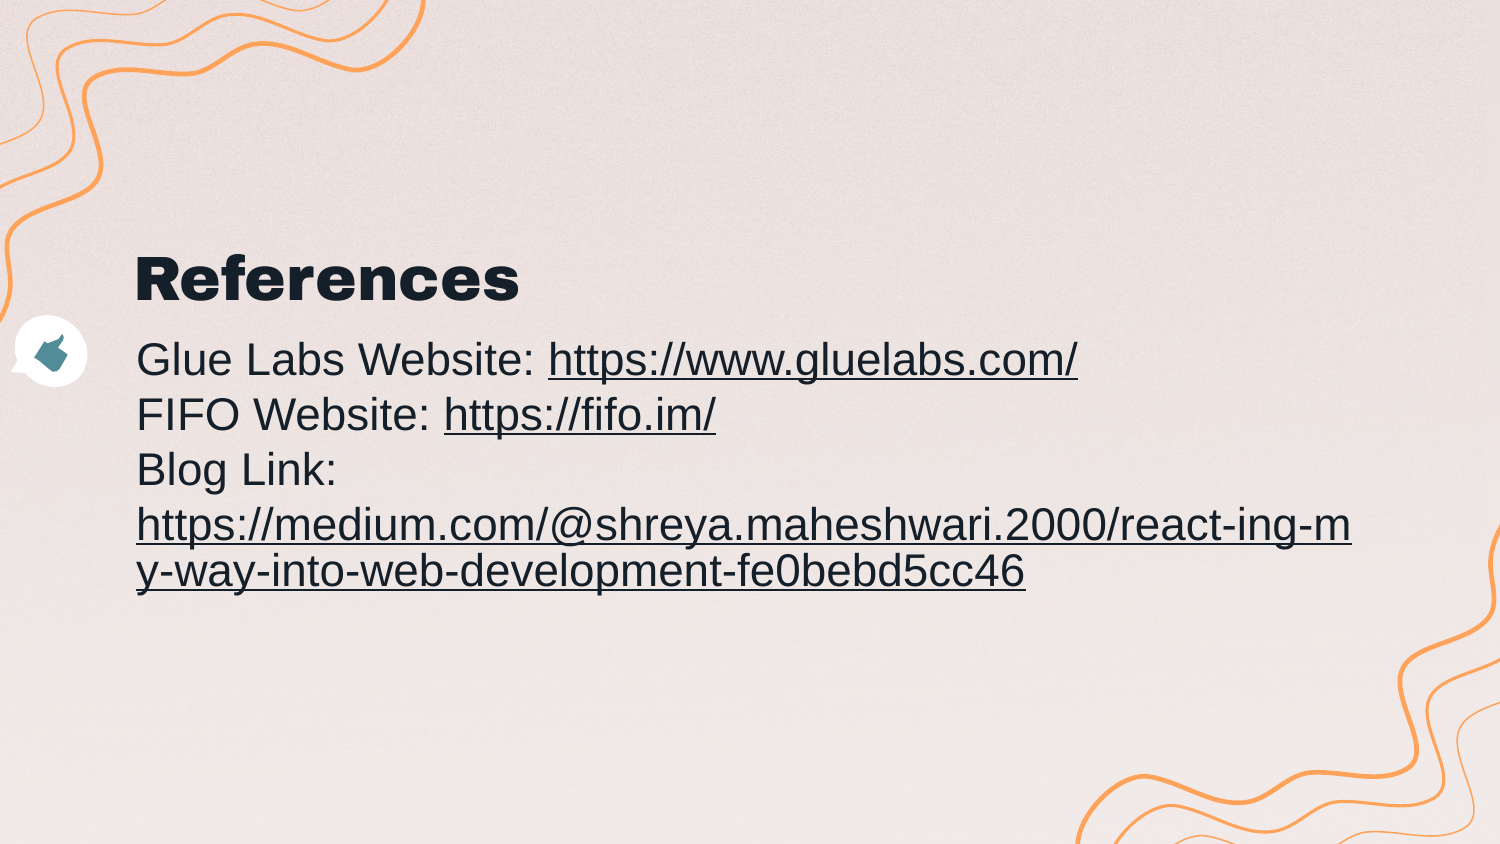

# References

Glue Labs Website: https://www.gluelabs.com/
FIFO Website: https://fifo.im/
Blog Link: https://medium.com/@shreya.maheshwari.2000/react-ing-my-way-into-web-development-fe0bebd5cc46